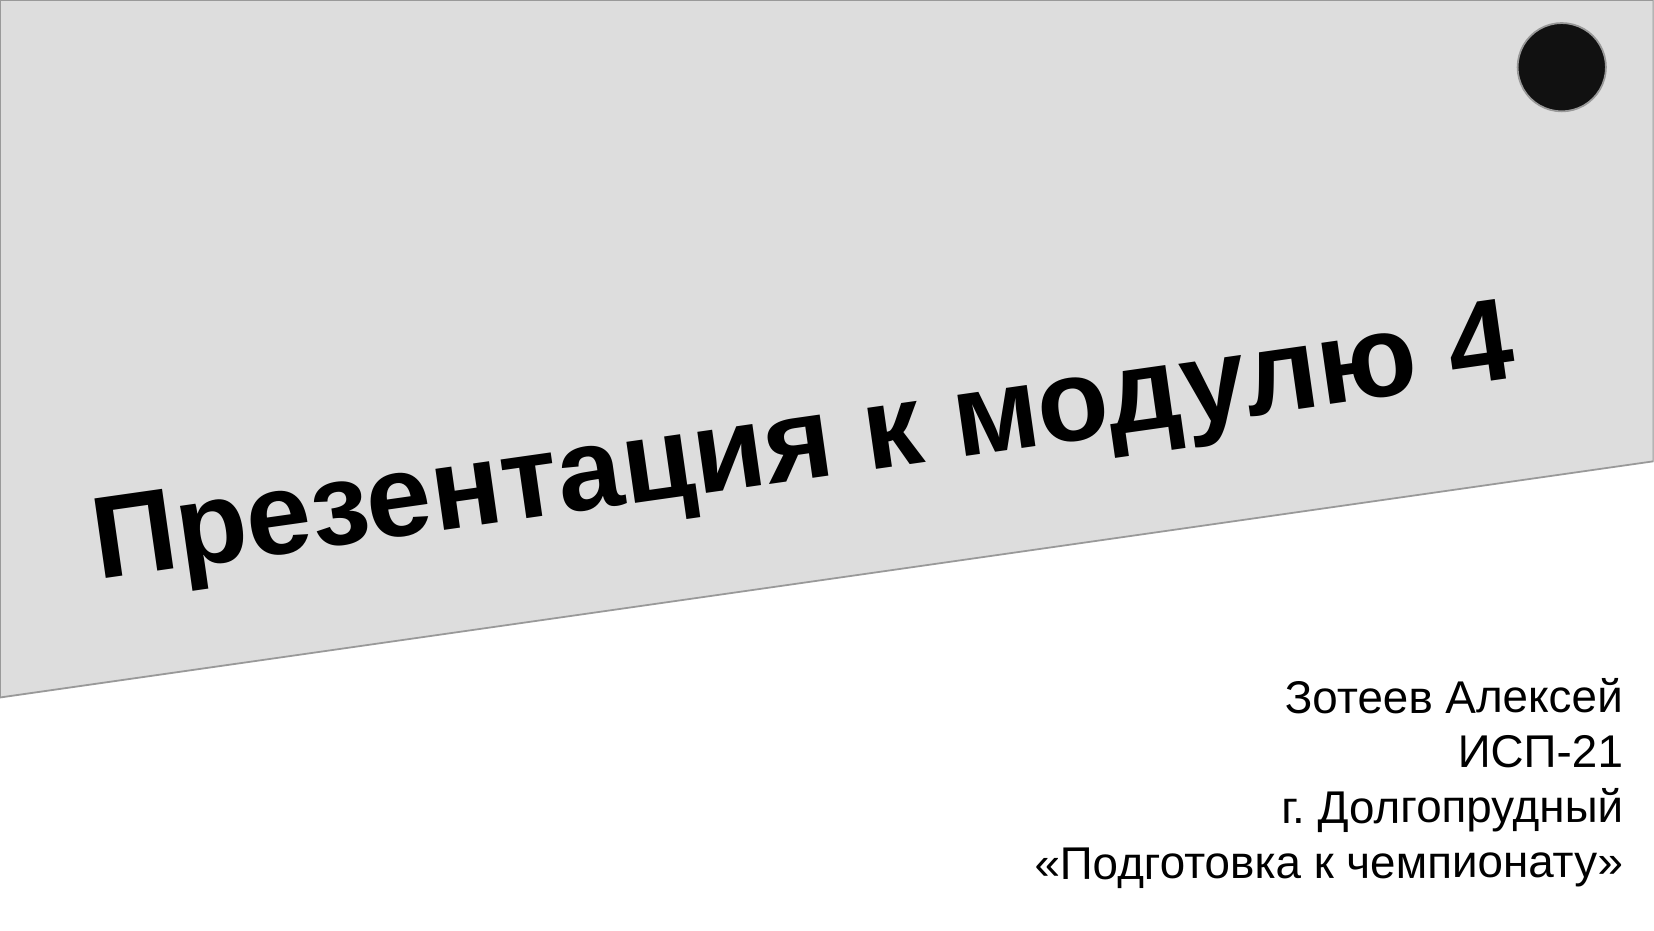

# Презентация к модулю 4
 Зотеев Алексей
ИСП-21
г. Долгопрудный
«Подготовка к чемпионату»